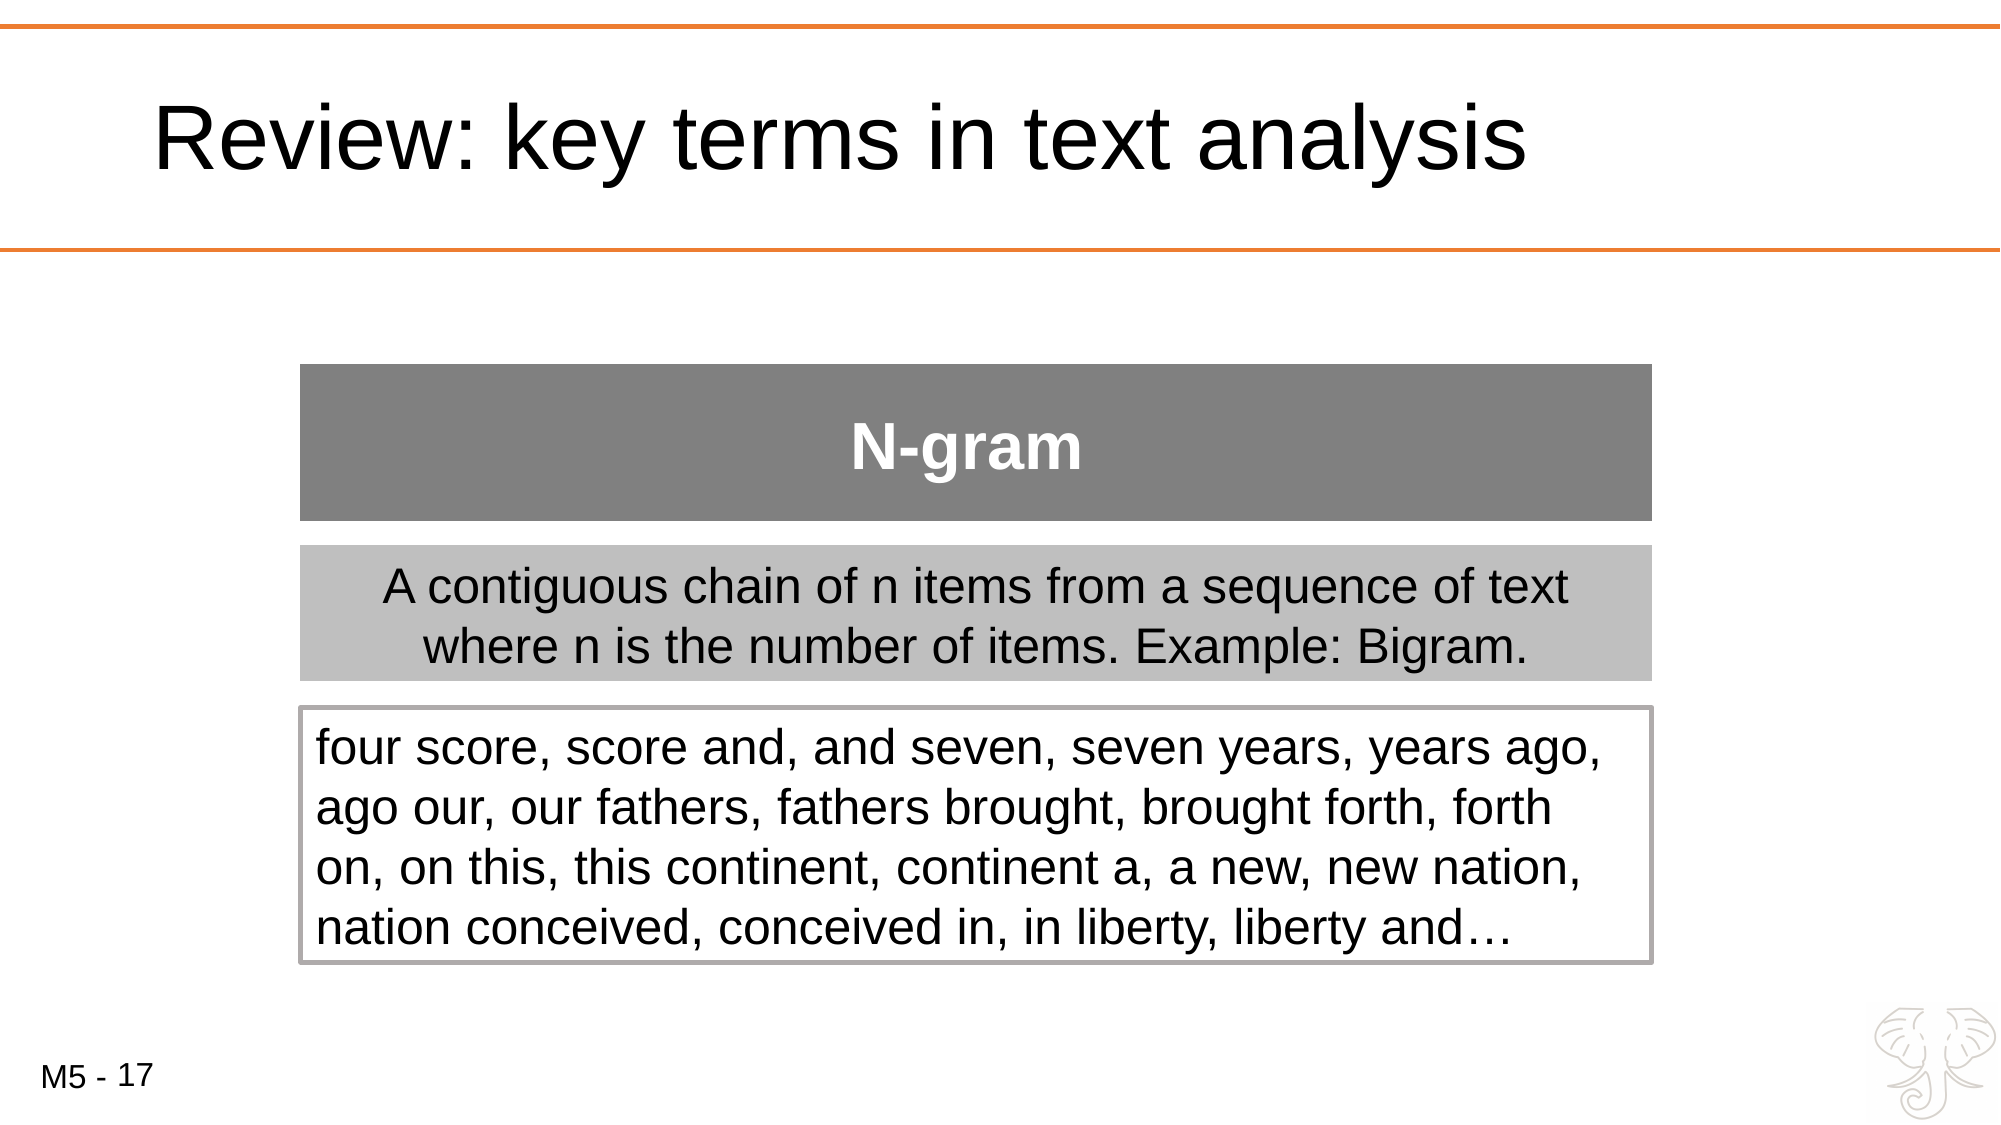

# Review: key terms in text analysis
N-gram
A contiguous chain of n items from a sequence of text where n is the number of items. Example: Bigram.
four score, score and, and seven, seven years, years ago, ago our, our fathers, fathers brought, brought forth, forth on, on this, this continent, continent a, a new, new nation, nation conceived, conceived in, in liberty, liberty and…
17